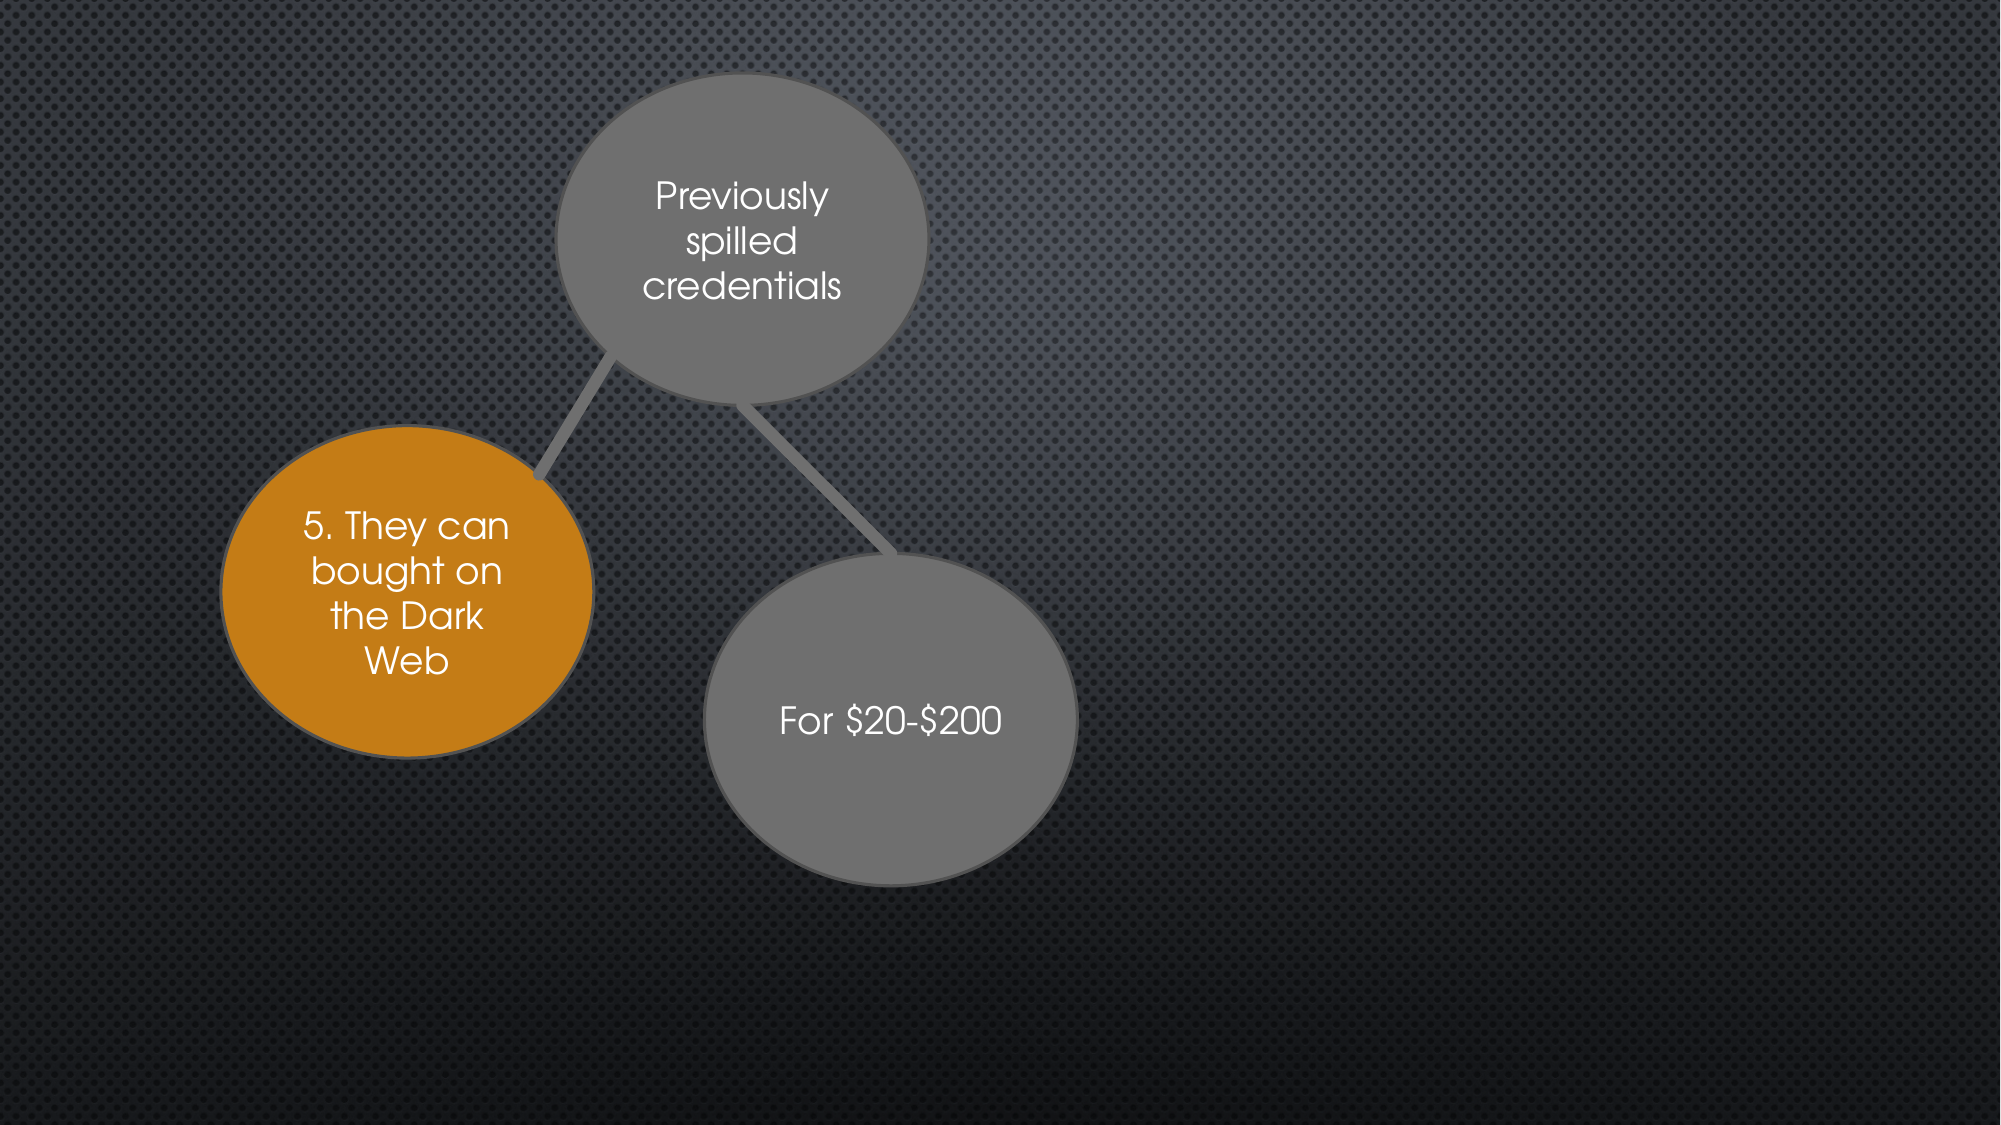

Previously spilled credentials
5. They can bought on the Dark Web
For $20-$200